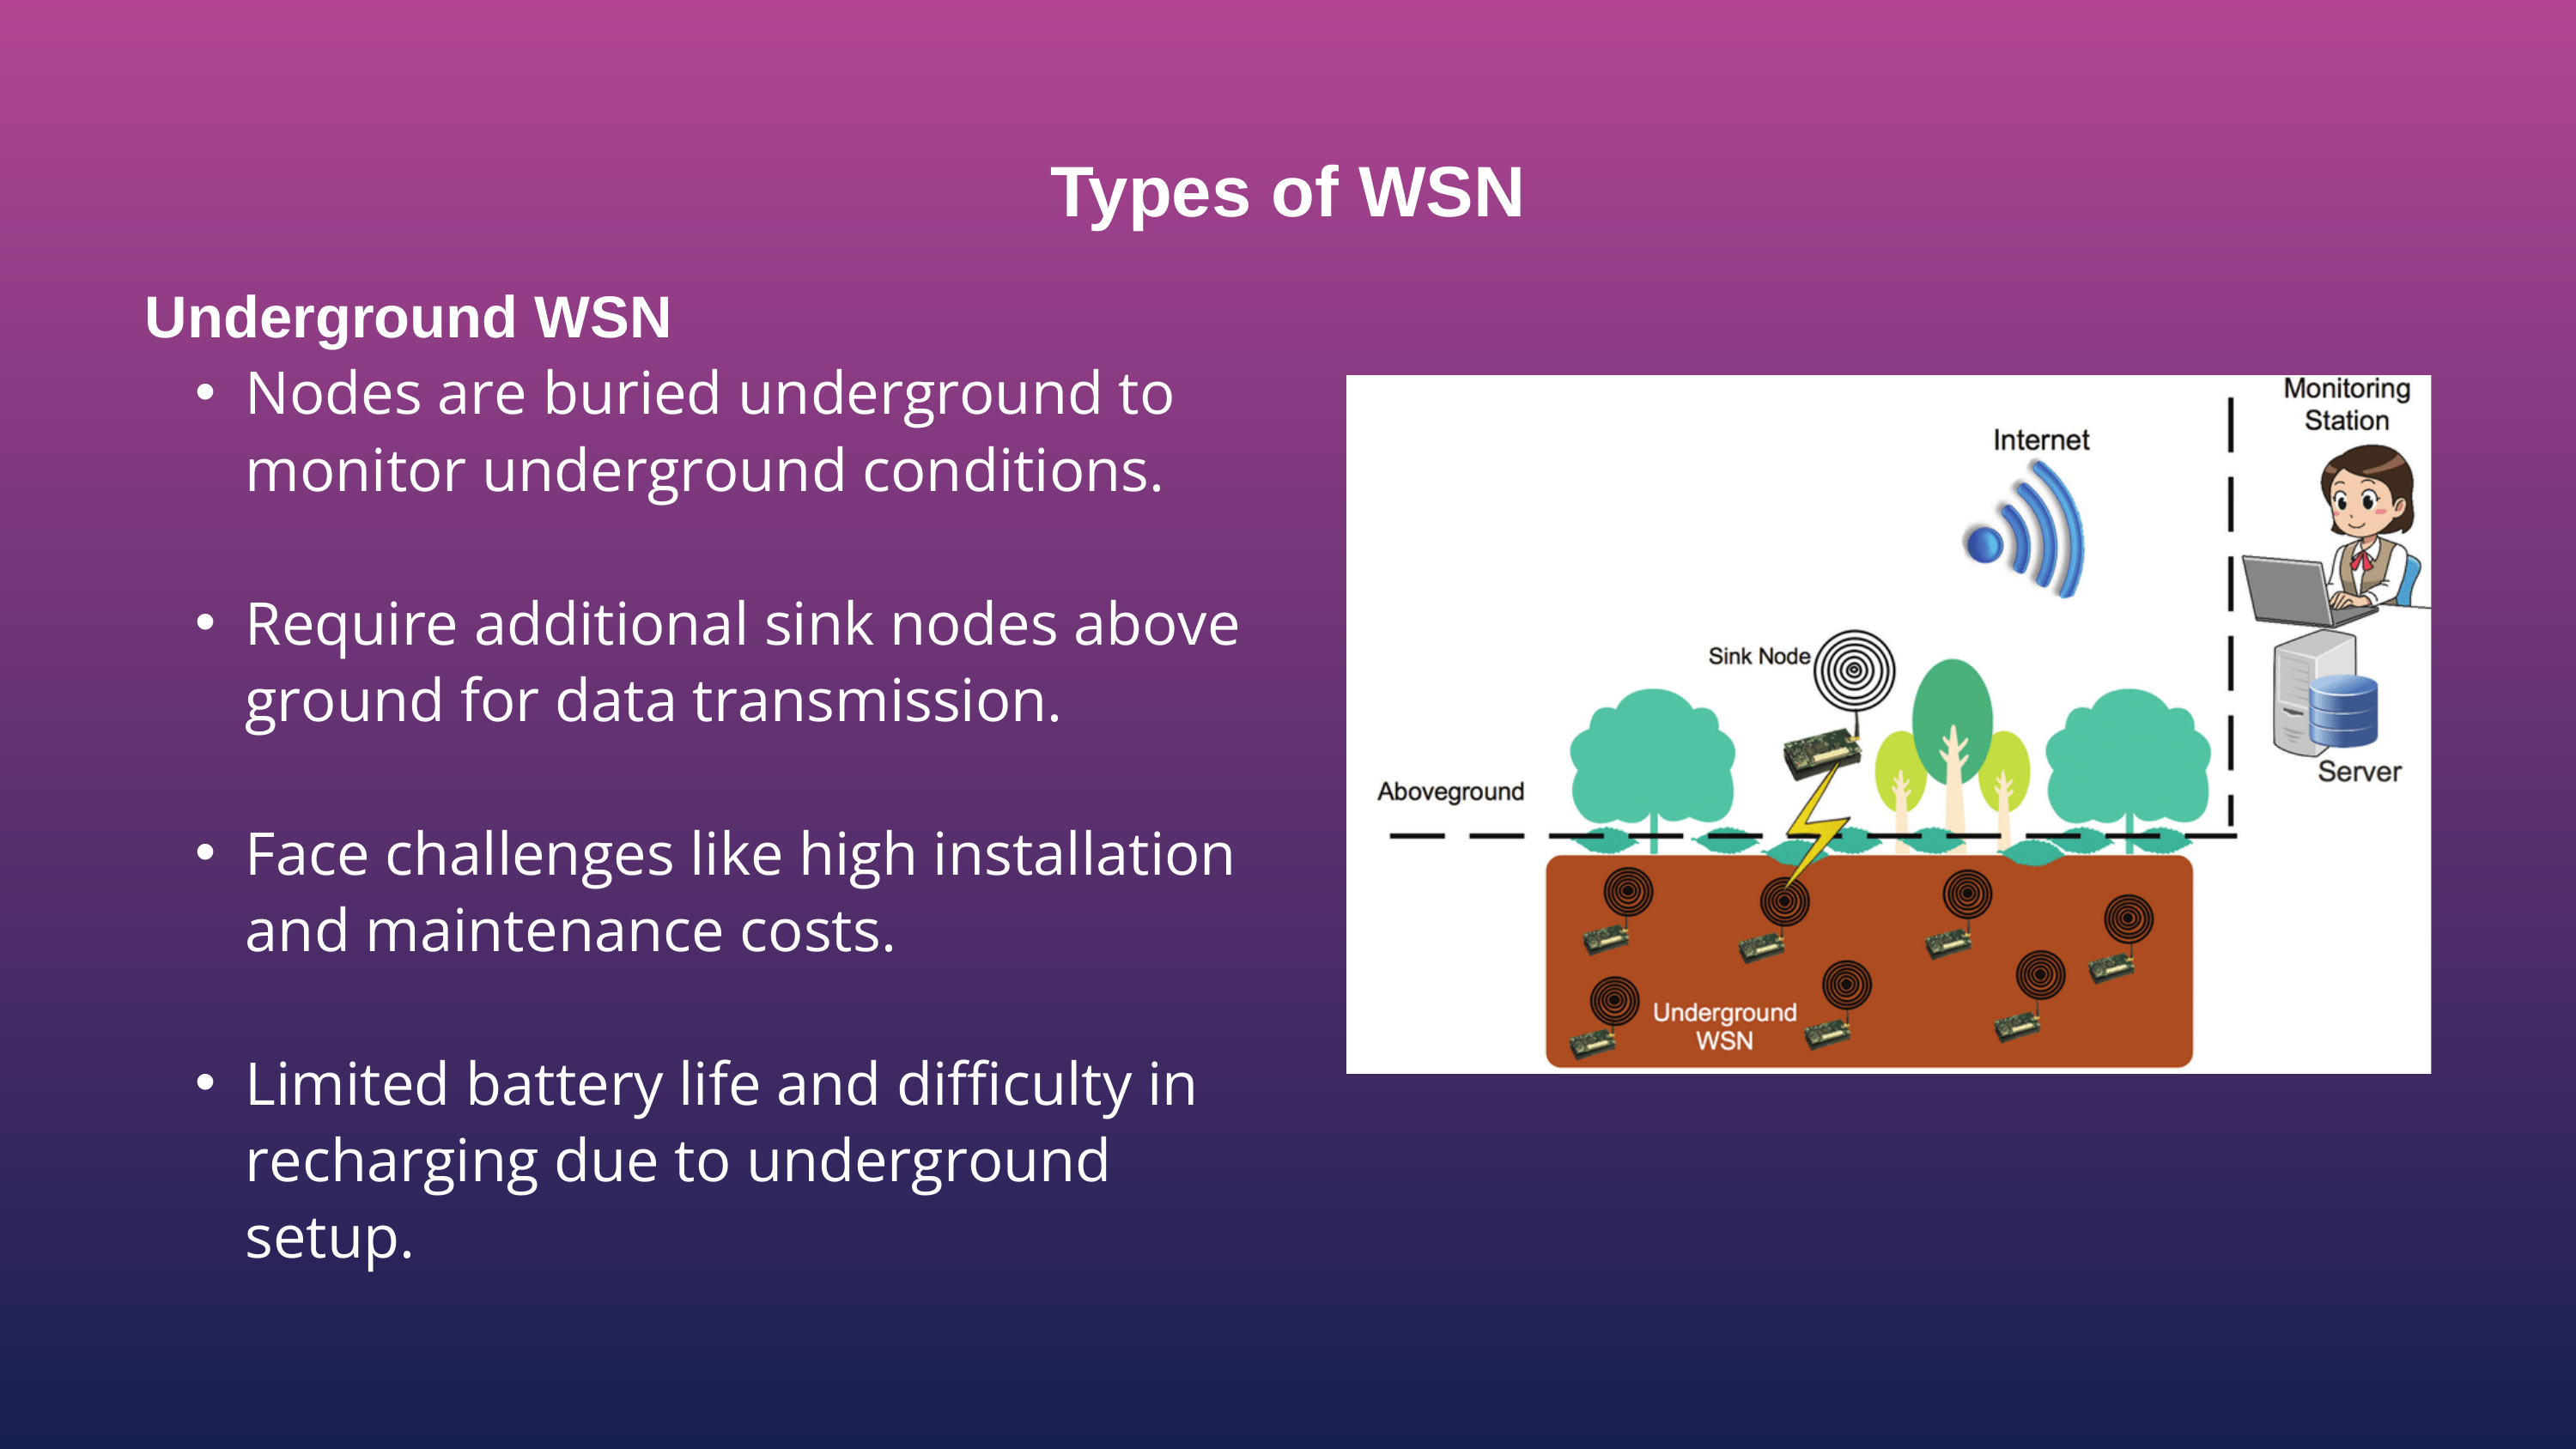

Types of WSN
Underground WSN
Nodes are buried underground to monitor underground conditions.

Require additional sink nodes above ground for data transmission.

Face challenges like high installation and maintenance costs.

Limited battery life and difficulty in recharging due to underground setup.